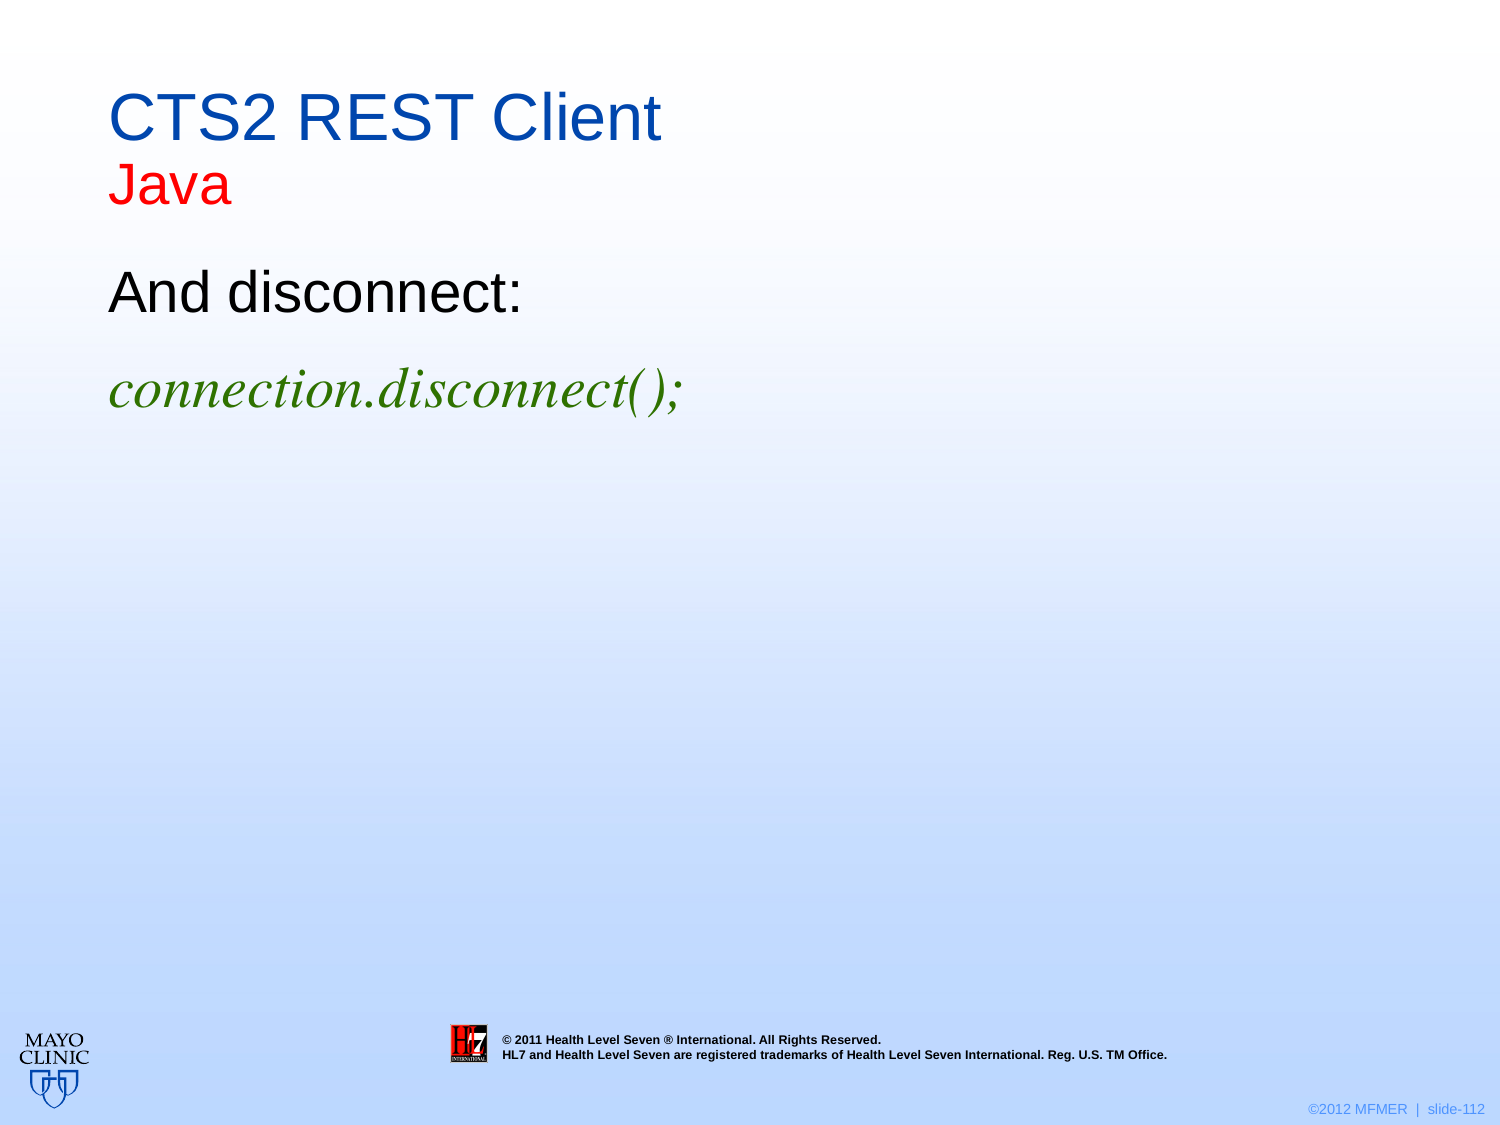

# CTS2 REST Client Java
And disconnect:
connection.disconnect();